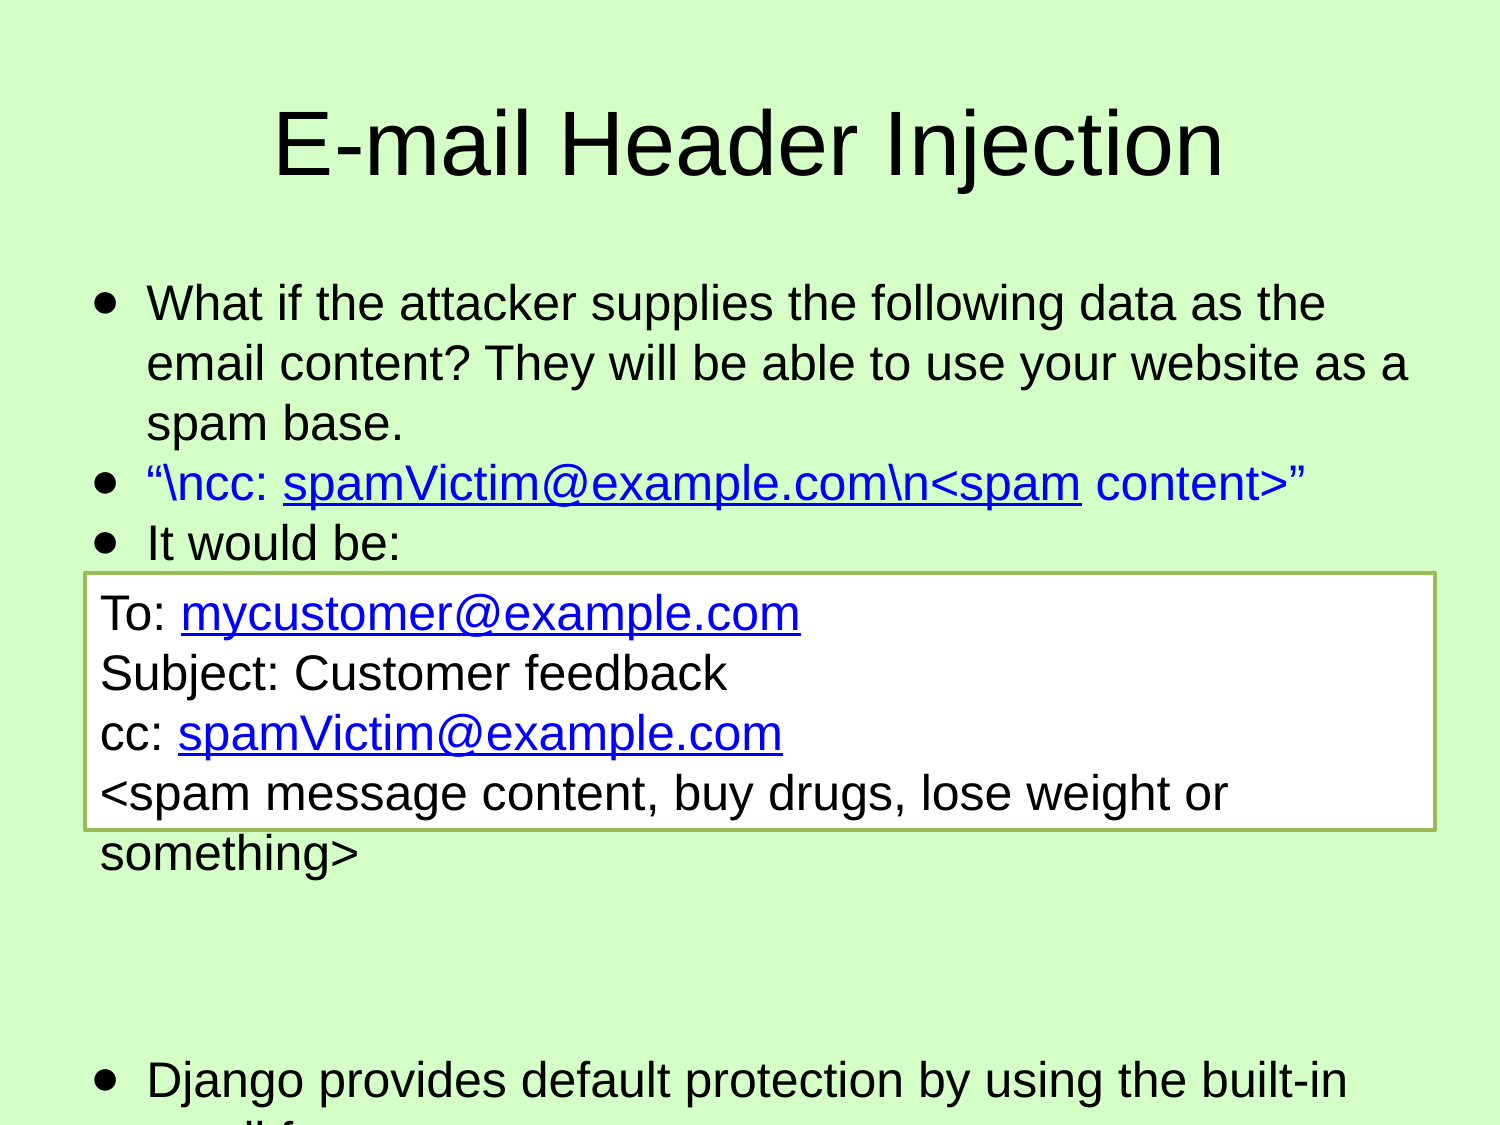

# E-mail Header Injection
What if the attacker supplies the following data as the email content? They will be able to use your website as a spam base.
“\ncc: spamVictim@example.com\n<spam content>”
It would be:

Django provides default protection by using the built-in email form.

To: mycustomer@example.com
Subject: Customer feedback
cc: spamVictim@example.com
<spam message content, buy drugs, lose weight or something>